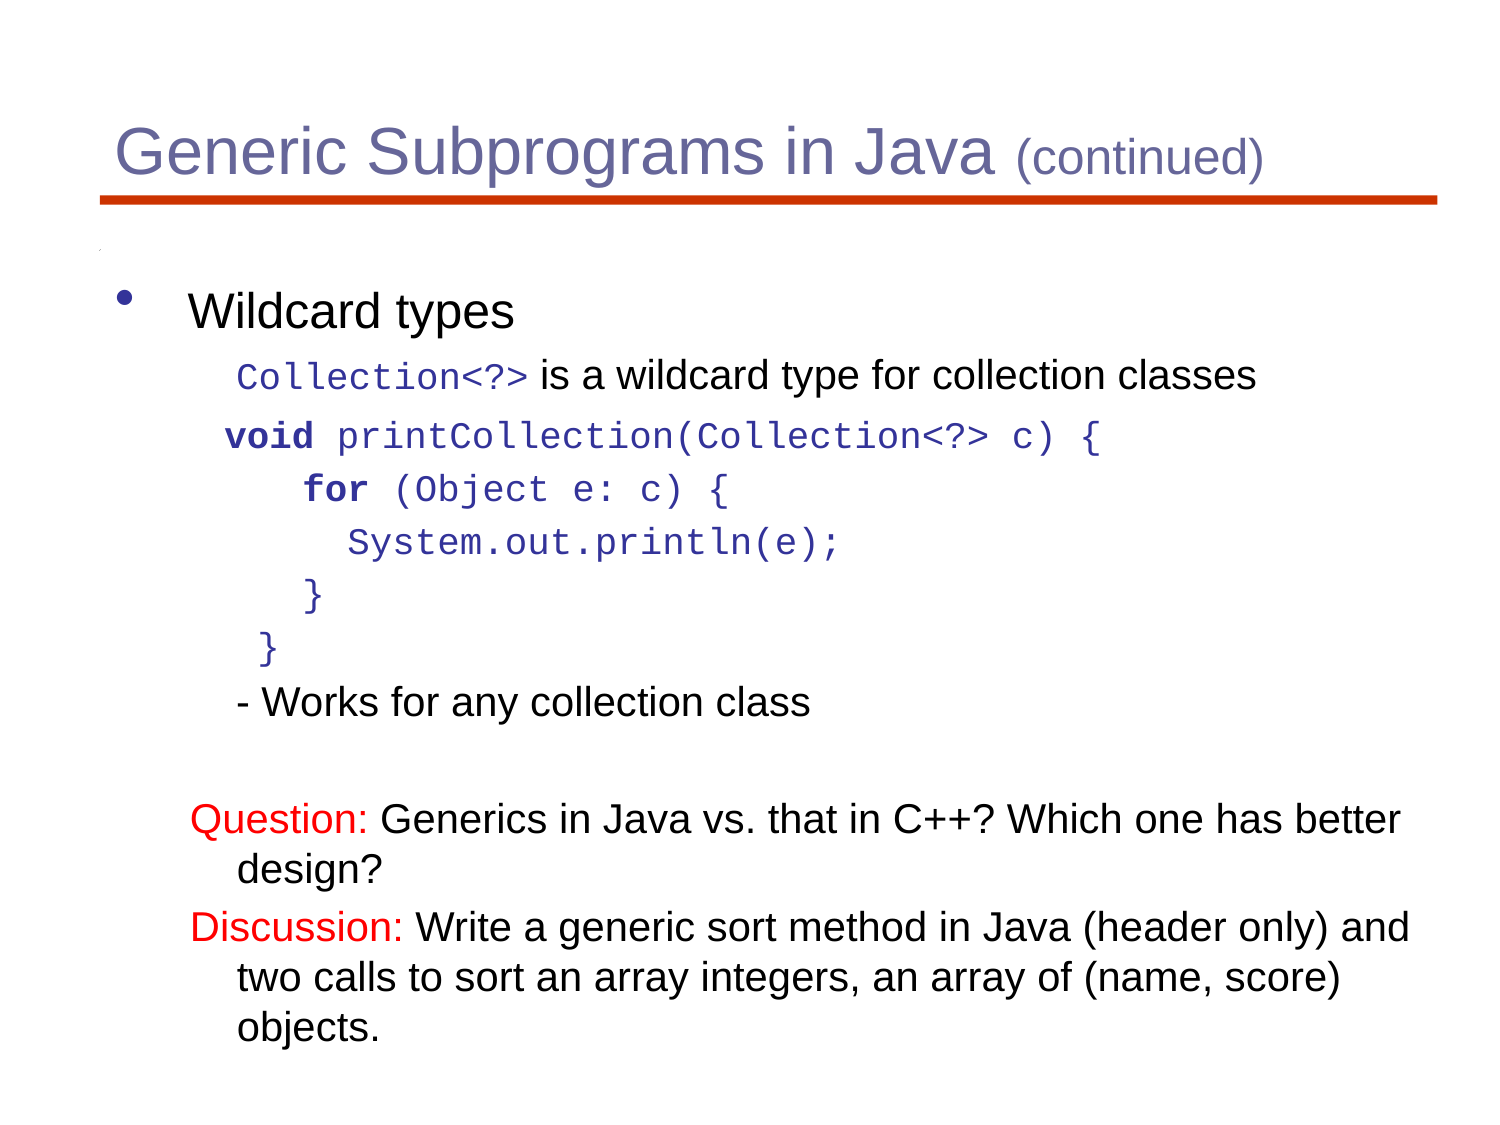

# Generic Subprograms in Java (continued)
 Wildcard types
    Collection<?> is a wildcard type for collection classes
   void printCollection(Collection<?> c) {
     for (Object e: c) {
       System.out.println(e);
     }
   }
    - Works for any collection class

Question: Generics in Java vs. that in C++? Which one has better design?
Discussion: Write a generic sort method in Java (header only) and two calls to sort an array integers, an array of (name, score) objects.